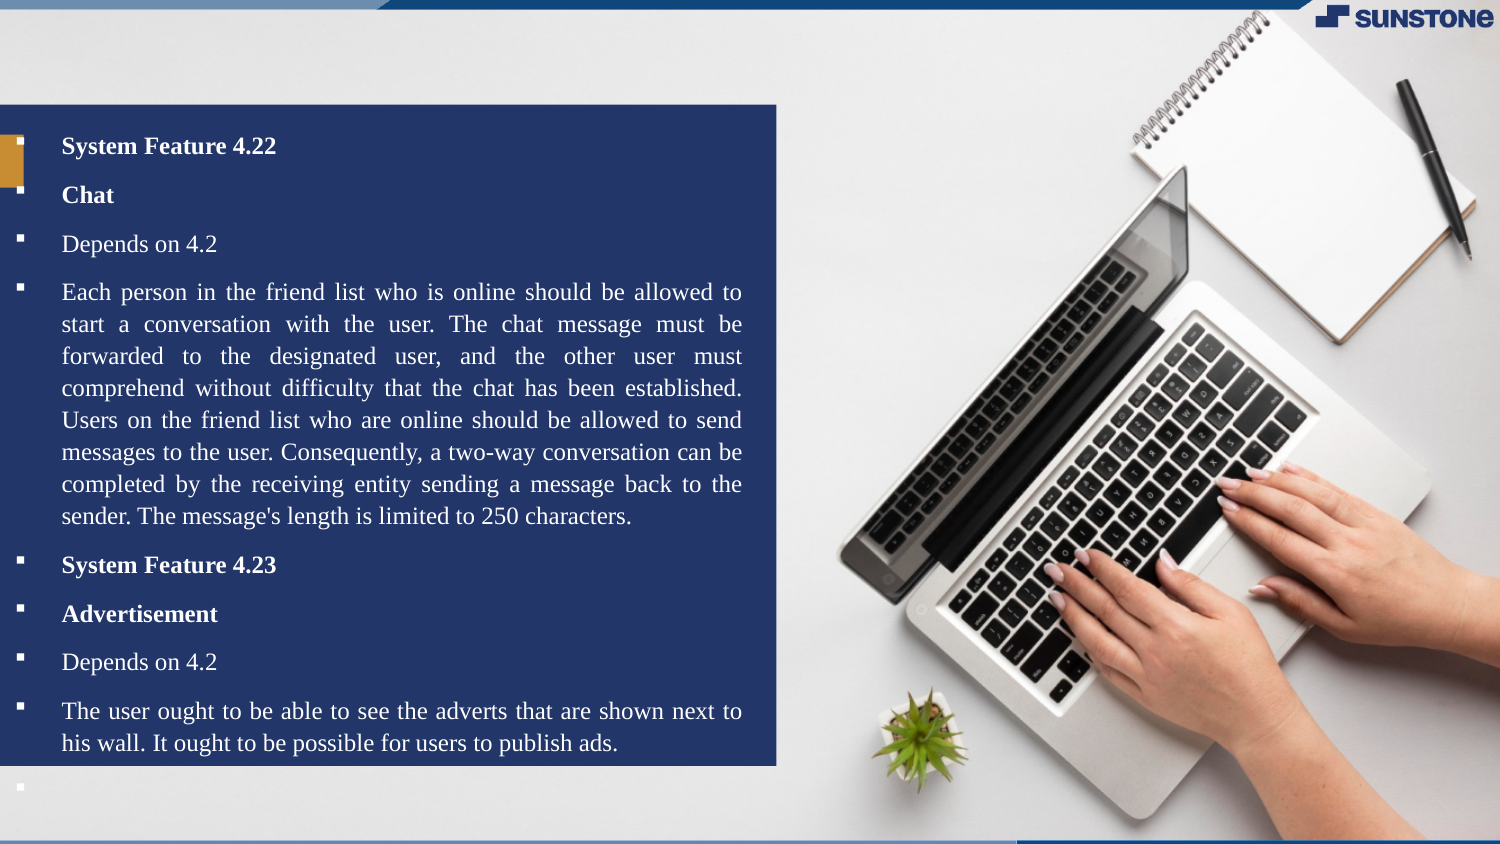

System Feature 4.22
Chat
Depends on 4.2
Each person in the friend list who is online should be allowed to start a conversation with the user. The chat message must be forwarded to the designated user, and the other user must comprehend without difficulty that the chat has been established. Users on the friend list who are online should be allowed to send messages to the user. Consequently, a two-way conversation can be completed by the receiving entity sending a message back to the sender. The message's length is limited to 250 characters.
System Feature 4.23
Advertisement
Depends on 4.2
The user ought to be able to see the adverts that are shown next to his wall. It ought to be possible for users to publish ads.